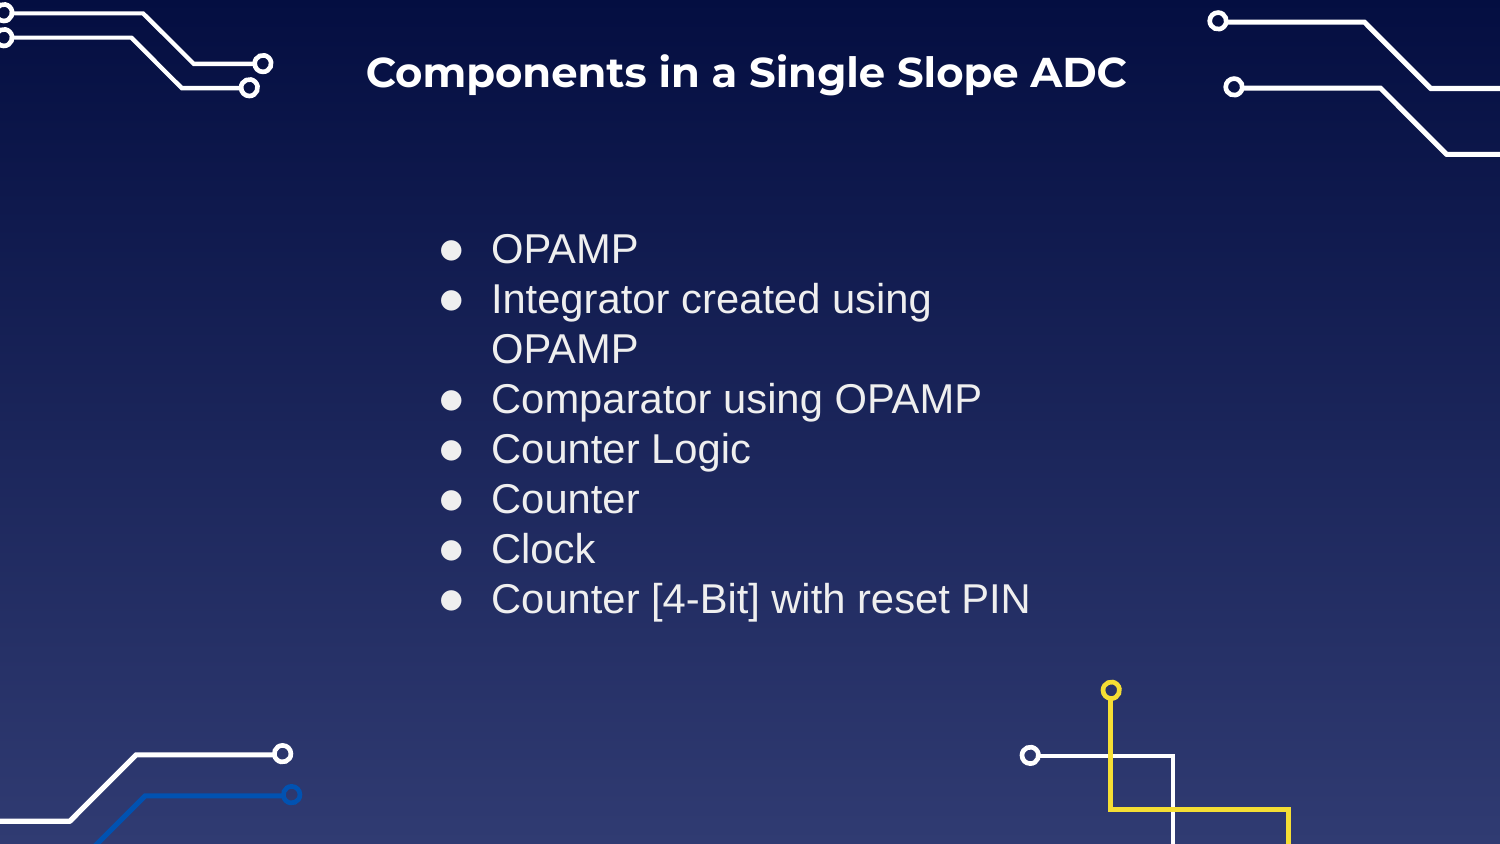

# Components in a Single Slope ADC
OPAMP
Integrator created using OPAMP
Comparator using OPAMP
Counter Logic
Counter
Clock
Counter [4-Bit] with reset PIN